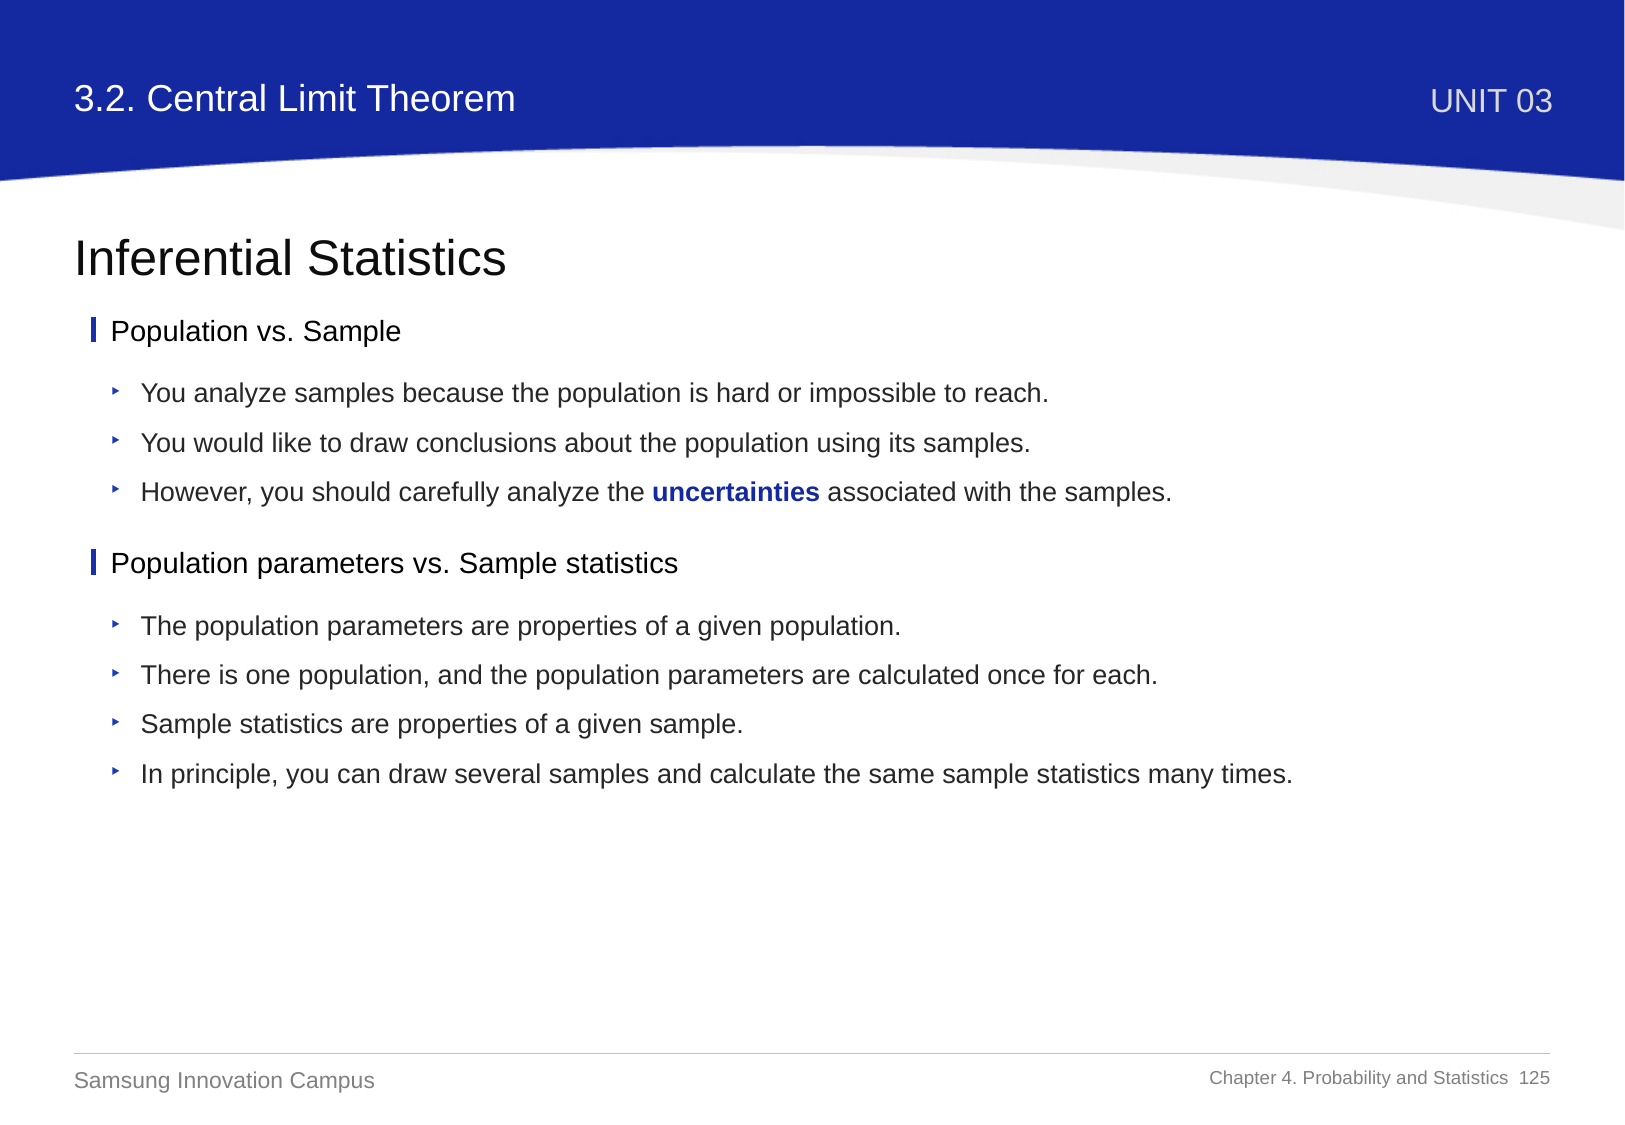

3.2. Central Limit Theorem
UNIT 03
Inferential Statistics
Population vs. Sample
You analyze samples because the population is hard or impossible to reach.
You would like to draw conclusions about the population using its samples.
However, you should carefully analyze the uncertainties associated with the samples.
Population parameters vs. Sample statistics
The population parameters are properties of a given population.
There is one population, and the population parameters are calculated once for each.
Sample statistics are properties of a given sample.
In principle, you can draw several samples and calculate the same sample statistics many times.